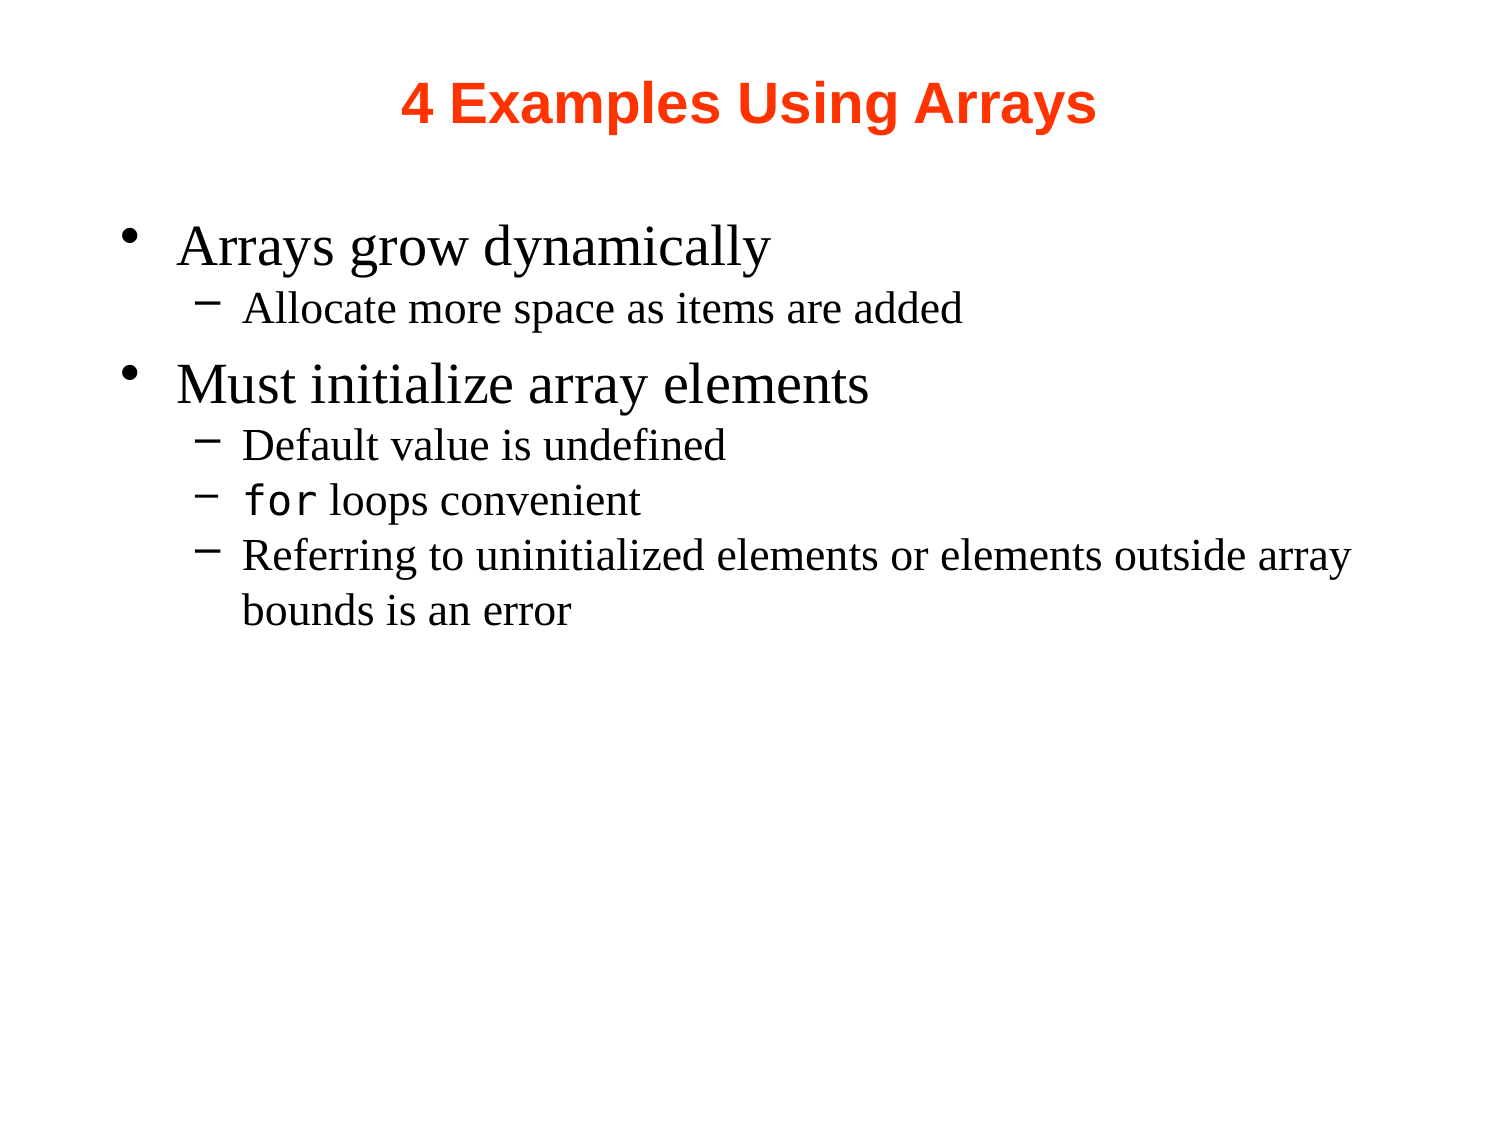

8
# 4 Examples Using Arrays
Arrays grow dynamically
Allocate more space as items are added
Must initialize array elements
Default value is undefined
for loops convenient
Referring to uninitialized elements or elements outside array bounds is an error